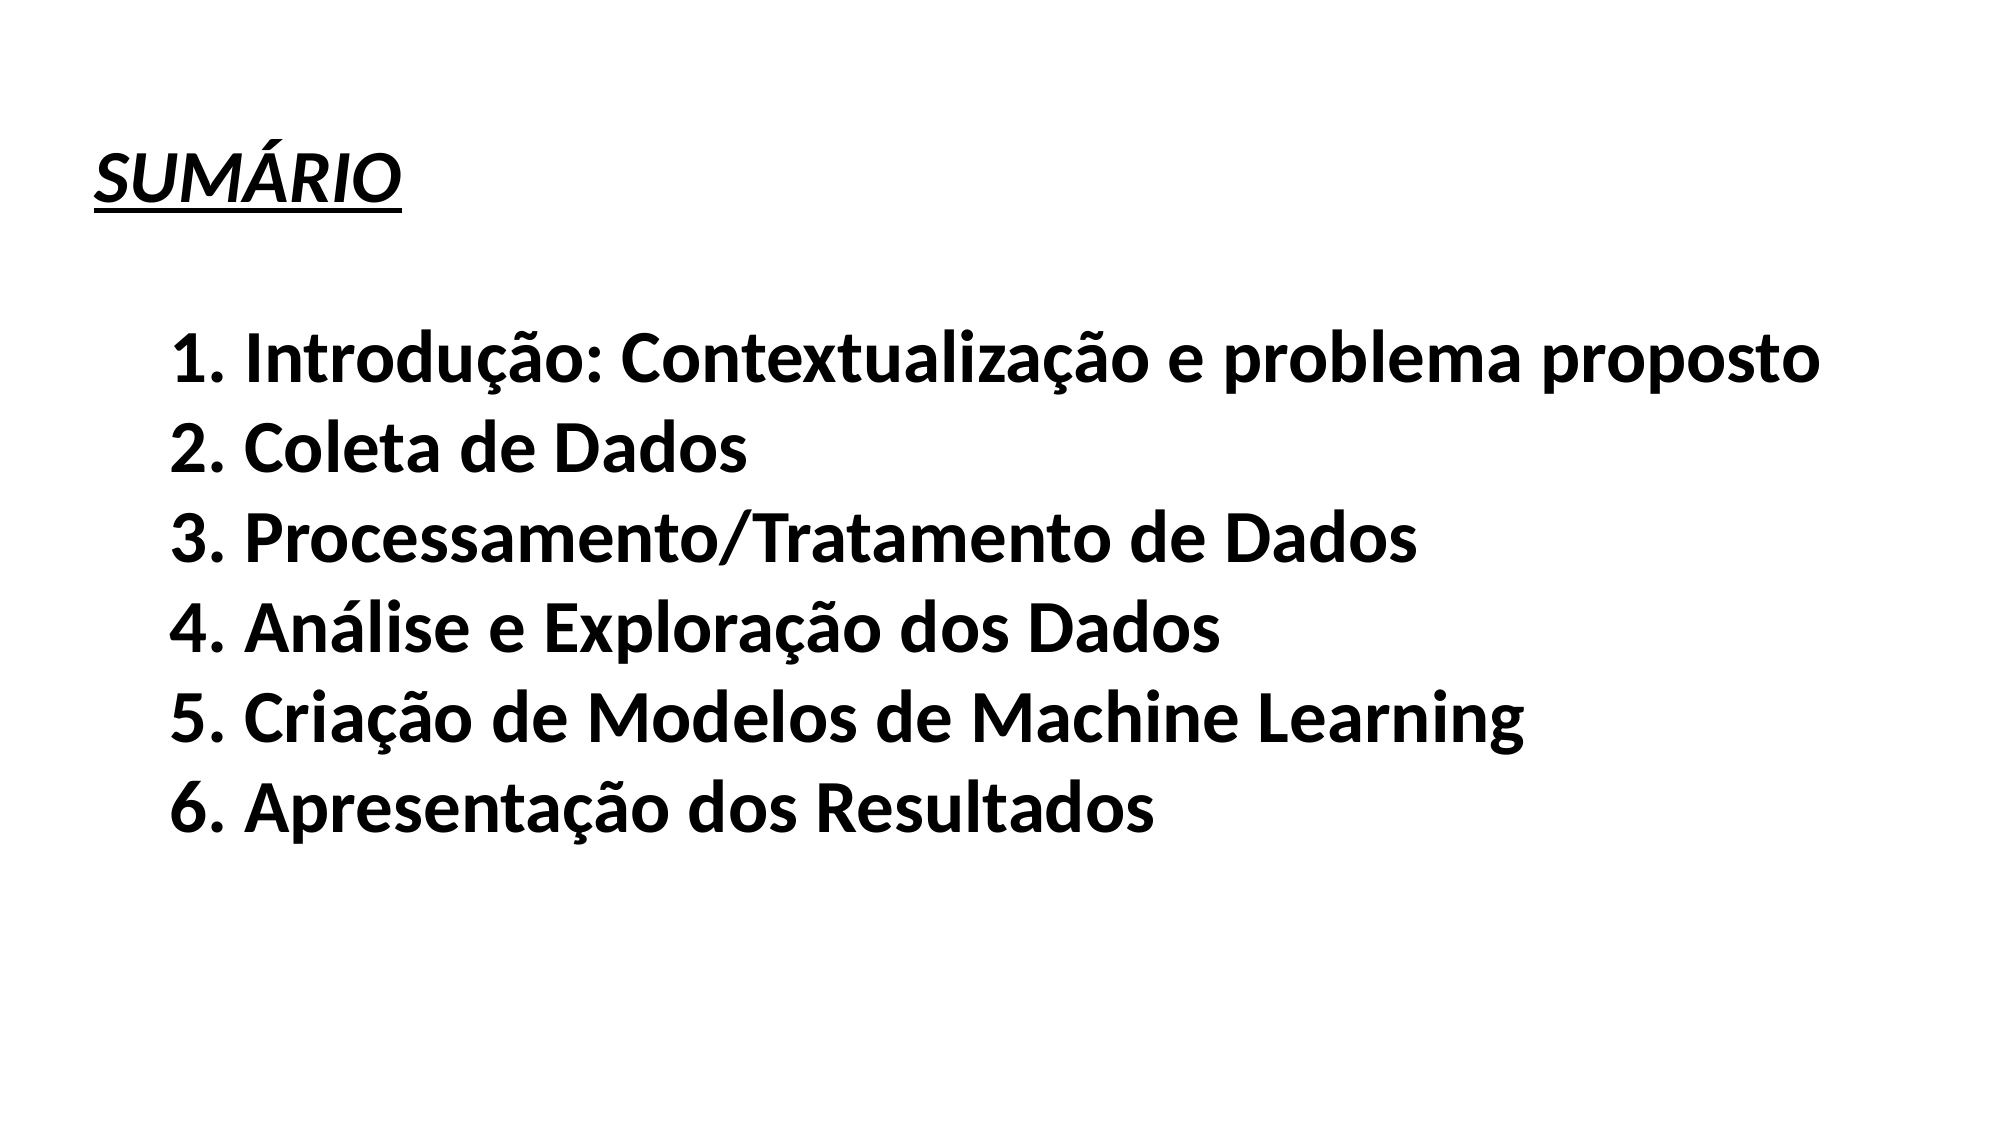

SUMÁRIO

1. Introdução: Contextualização e problema proposto
2. Coleta de Dados
3. Processamento/Tratamento de Dados
4. Análise e Exploração dos Dados
5. Criação de Modelos de Machine Learning
6. Apresentação dos Resultados